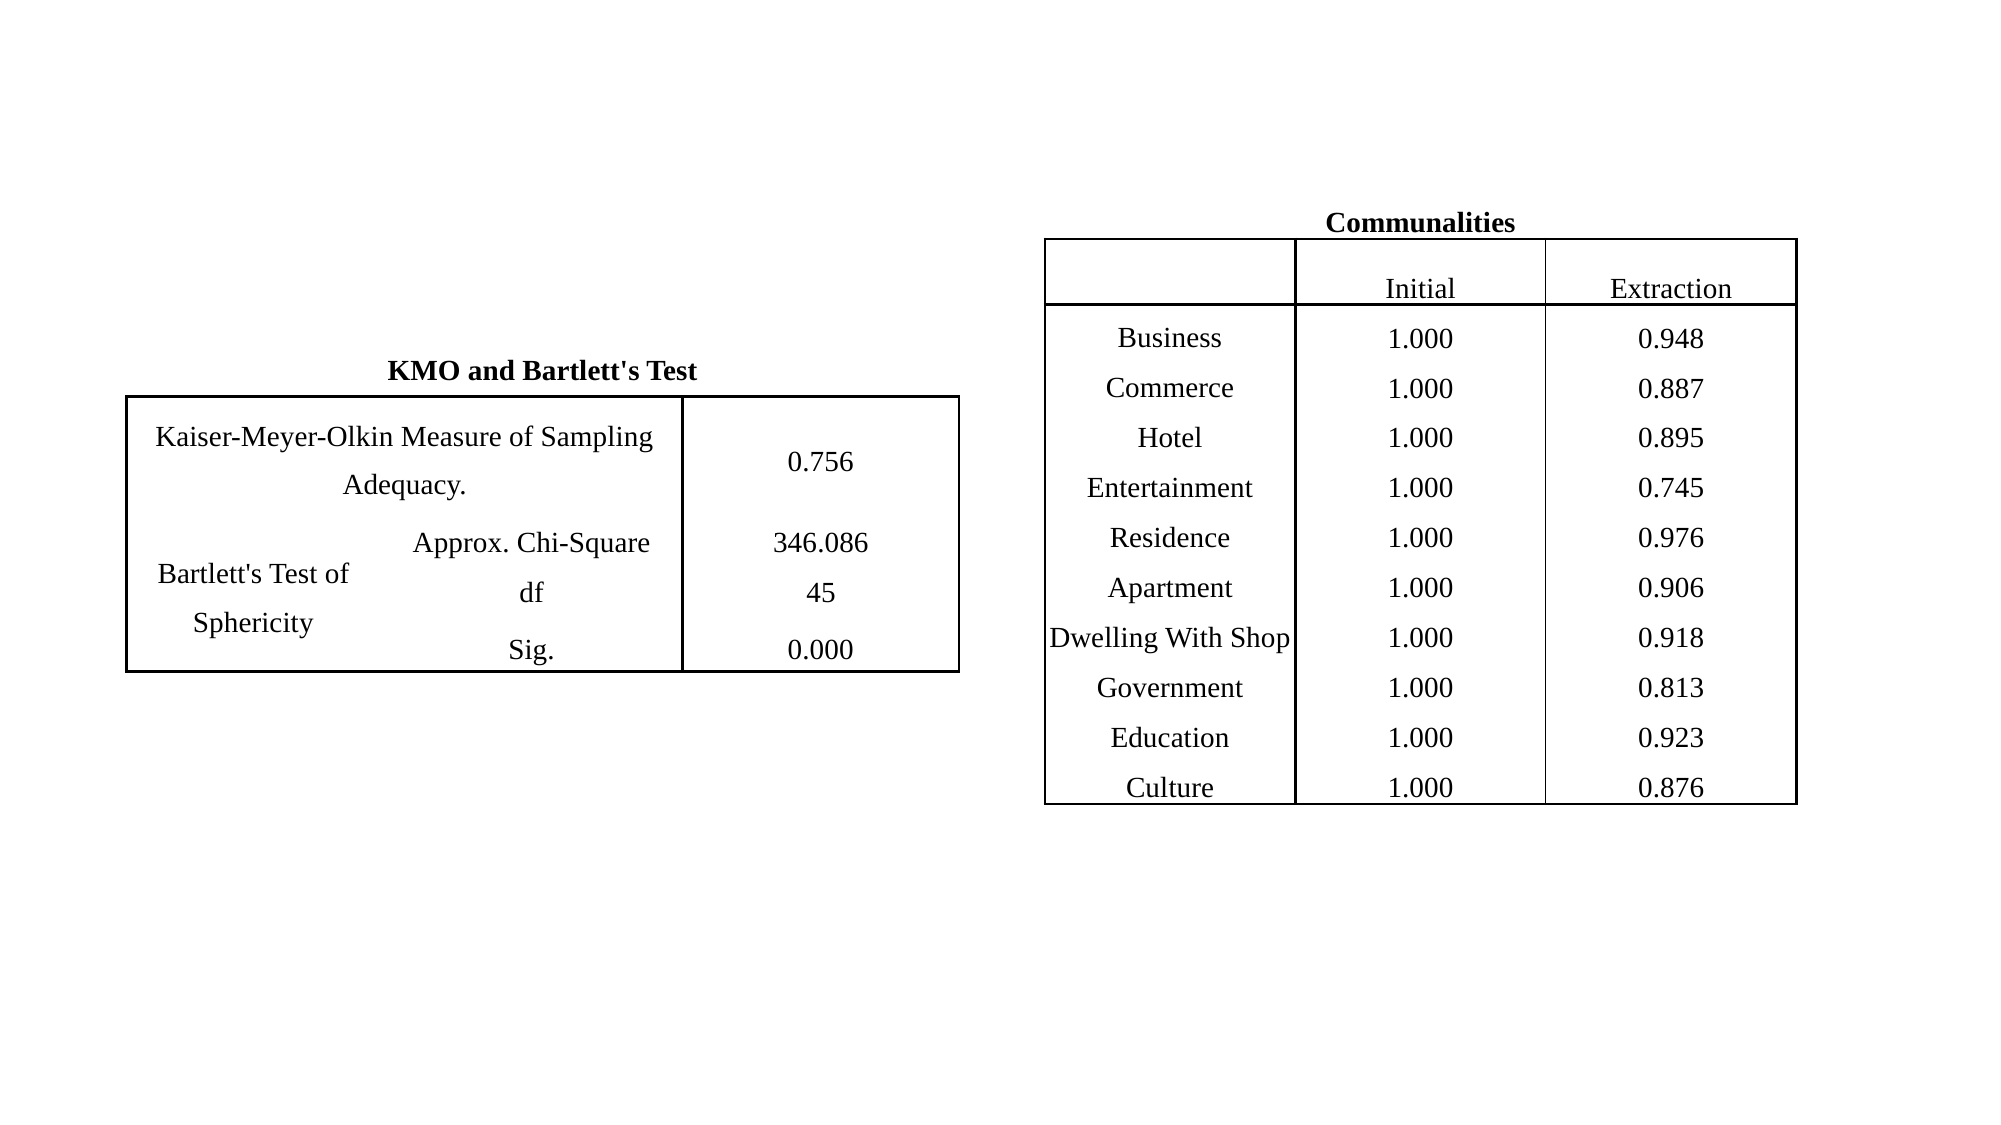

| Communalities |  |  |
| --- | --- | --- |
|  | Initial | Extraction |
| Business | 1.000 | 0.948 |
| Commerce | 1.000 | 0.887 |
| Hotel | 1.000 | 0.895 |
| Entertainment | 1.000 | 0.745 |
| Residence | 1.000 | 0.976 |
| Apartment | 1.000 | 0.906 |
| Dwelling With Shop | 1.000 | 0.918 |
| Government | 1.000 | 0.813 |
| Education | 1.000 | 0.923 |
| Culture | 1.000 | 0.876 |
| KMO and Bartlett's Test |  |  |
| --- | --- | --- |
| Kaiser-Meyer-Olkin Measure of Sampling Adequacy. |  | 0.756 |
| Bartlett's Test of Sphericity | Approx. Chi-Square | 346.086 |
|  | df | 45 |
|  | Sig. | 0.000 |